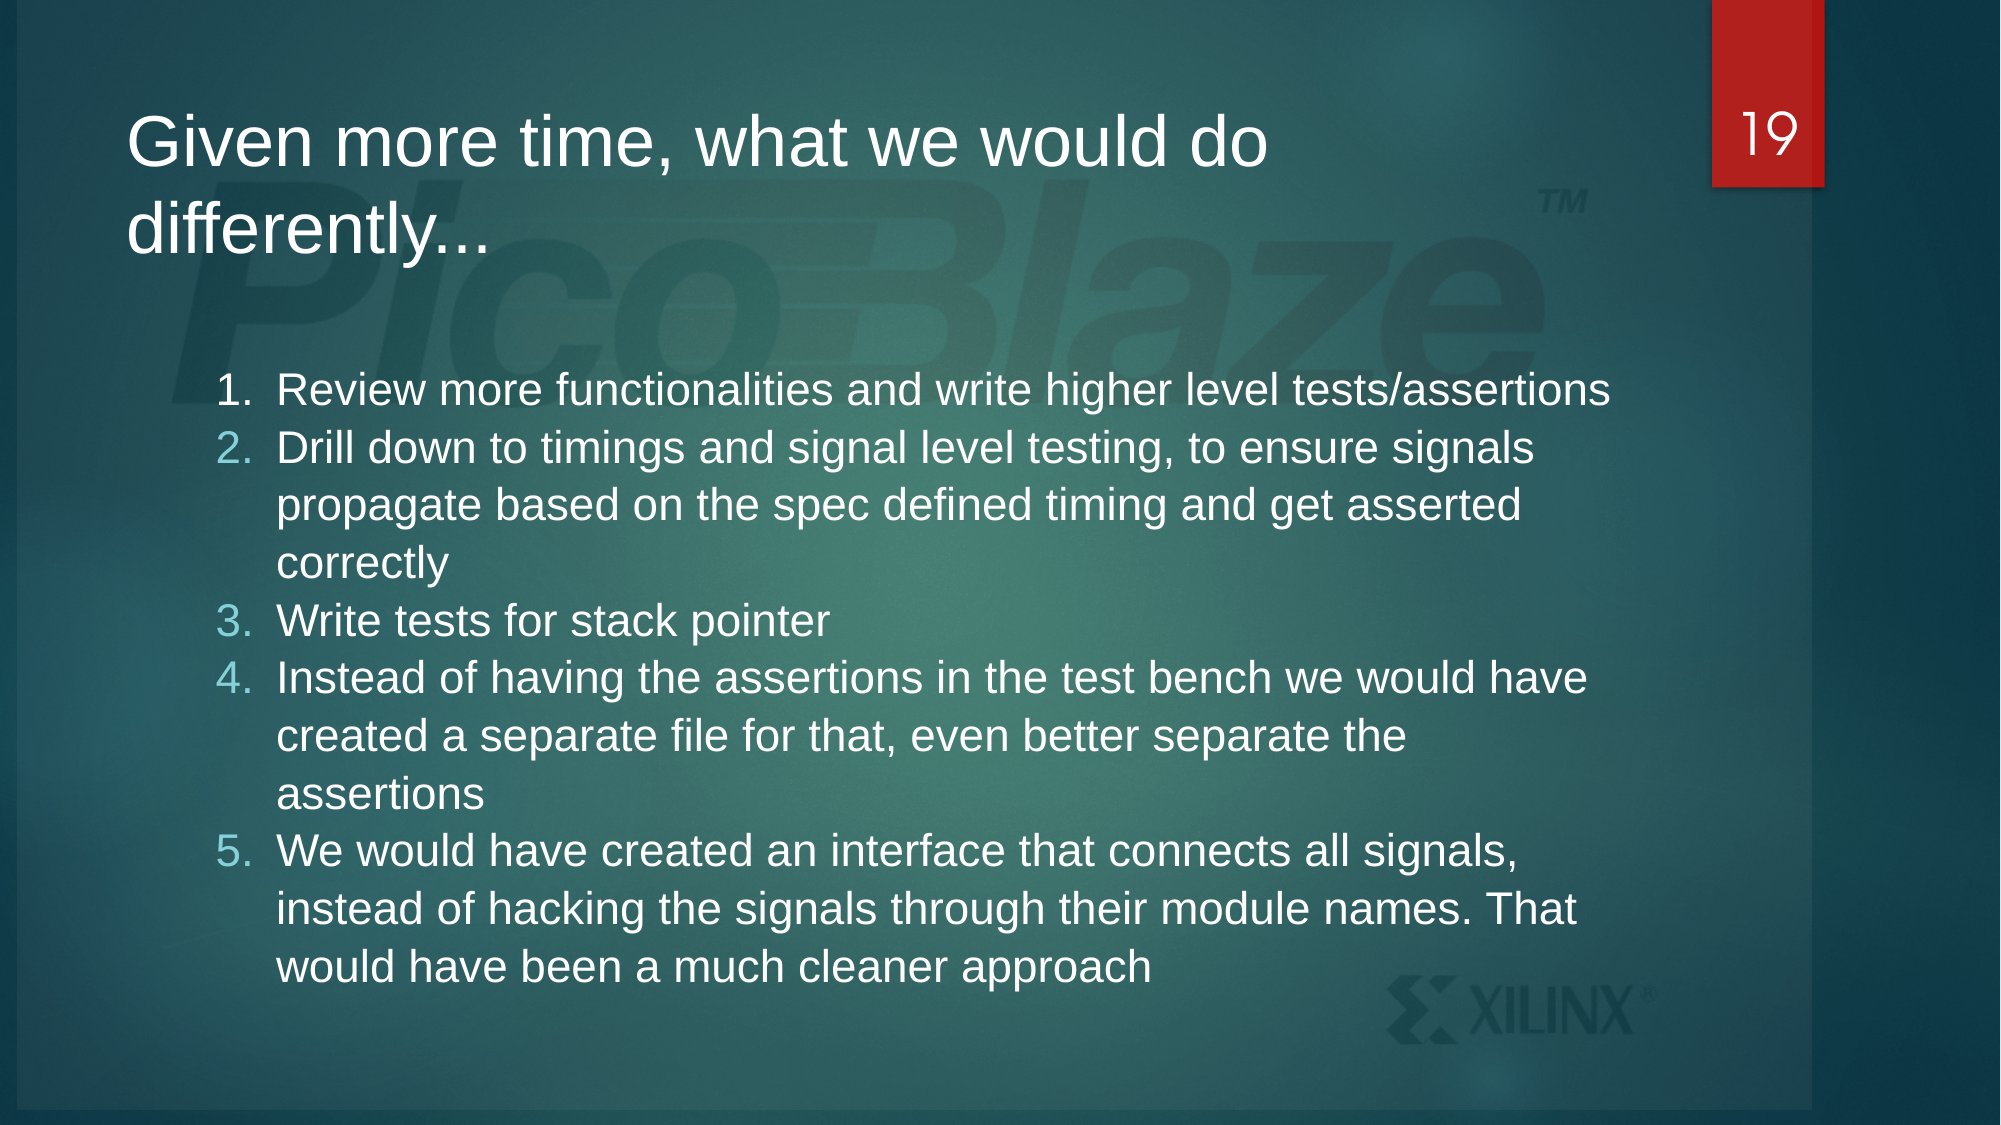

19
# Given more time, what we would do differently...
Review more functionalities and write higher level tests/assertions
Drill down to timings and signal level testing, to ensure signals propagate based on the spec defined timing and get asserted correctly
Write tests for stack pointer
Instead of having the assertions in the test bench we would have created a separate file for that, even better separate the assertions
We would have created an interface that connects all signals, instead of hacking the signals through their module names. That would have been a much cleaner approach